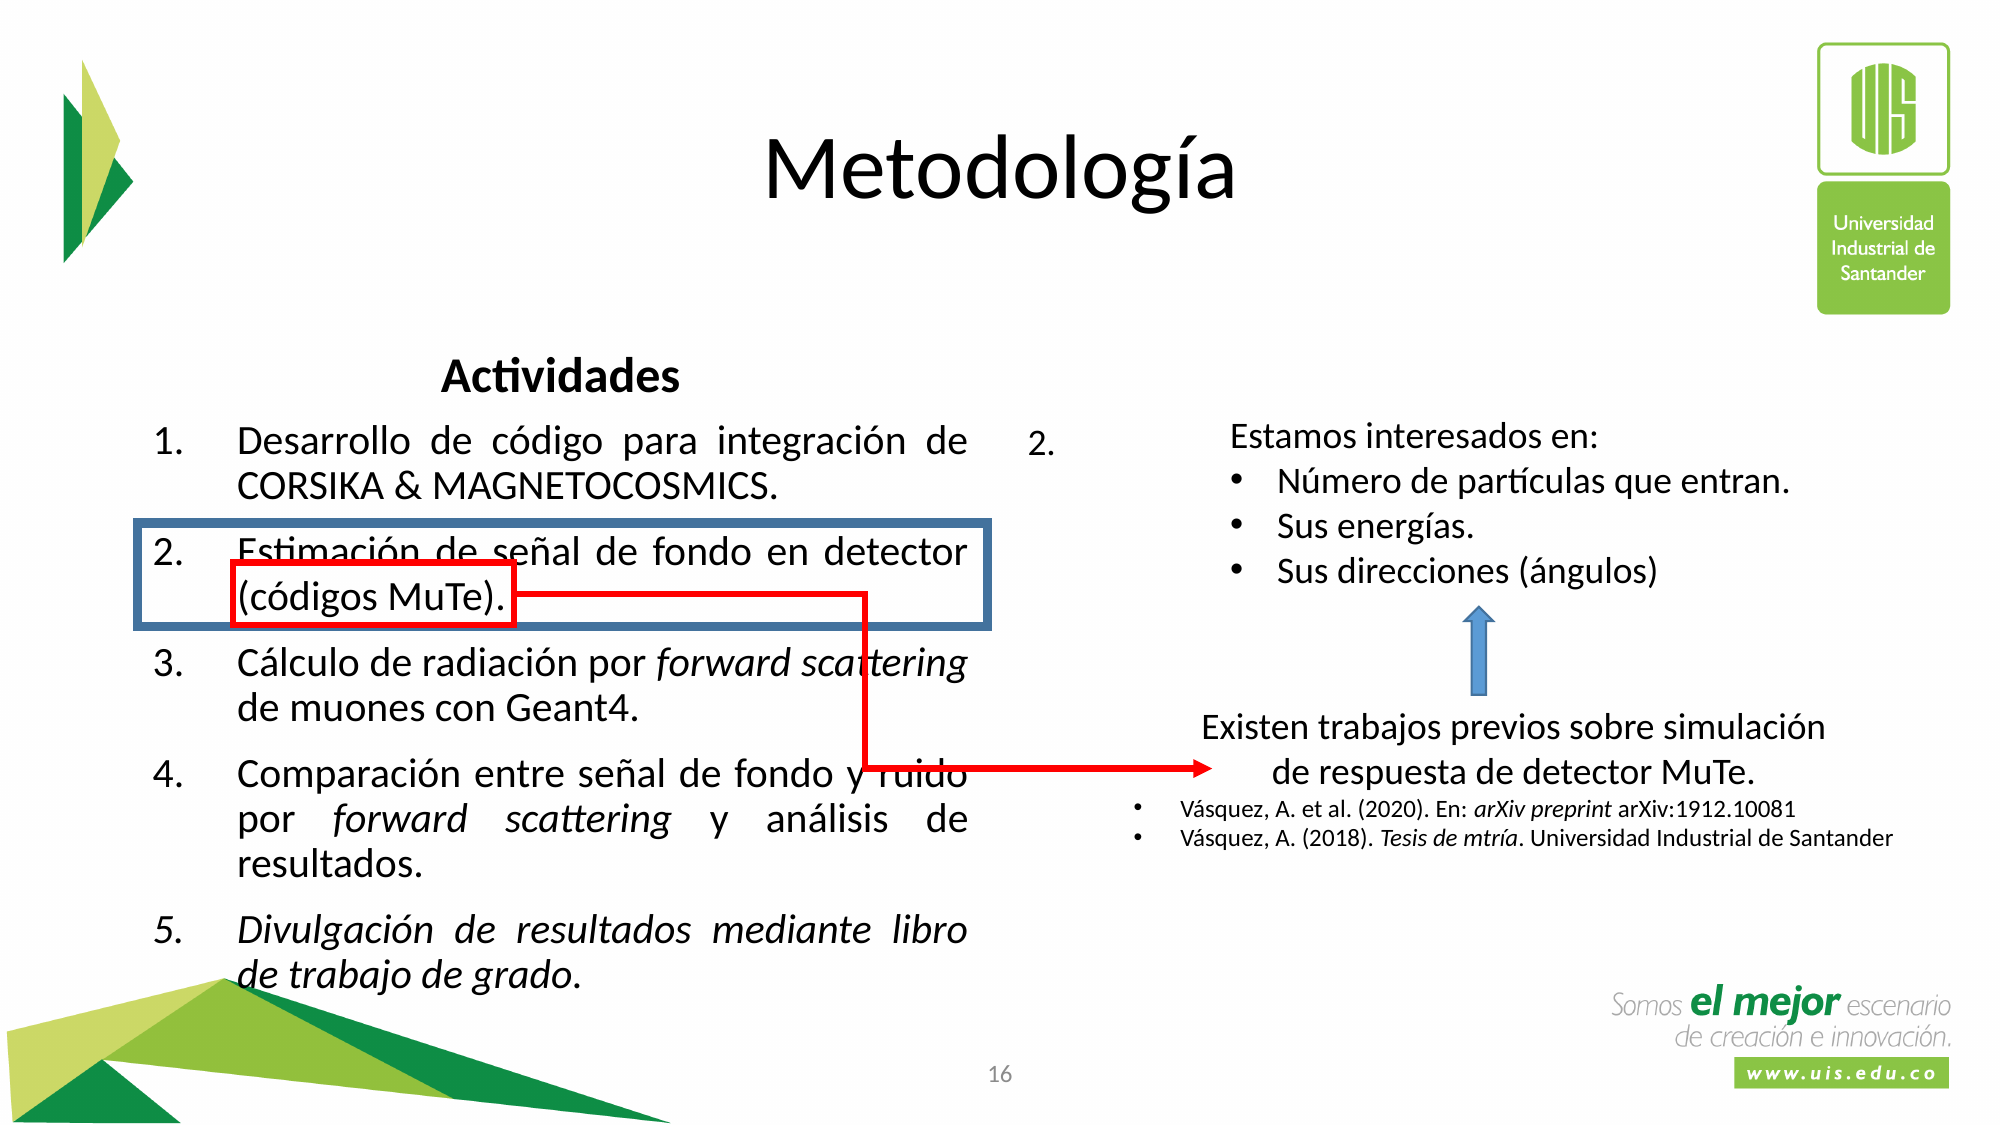

# Metodología
Actividades

Estamos interesados en:
Número de partículas que entran.
Sus energías.
Sus direcciones (ángulos)
Desarrollo de código para integración de CORSIKA & MAGNETOCOSMICS.
Estimación de señal de fondo en detector (códigos MuTe).
Cálculo de radiación por forward scattering de muones con Geant4.
Comparación entre señal de fondo y ruido por forward scattering y análisis de resultados.
Divulgación de resultados mediante libro de trabajo de grado.
2.

Existen trabajos previos sobre simulación
de respuesta de detector MuTe.
Vásquez, A. et al. (2020). En: arXiv preprint arXiv:1912.10081
Vásquez, A. (2018). Tesis de mtría. Universidad Industrial de Santander
16